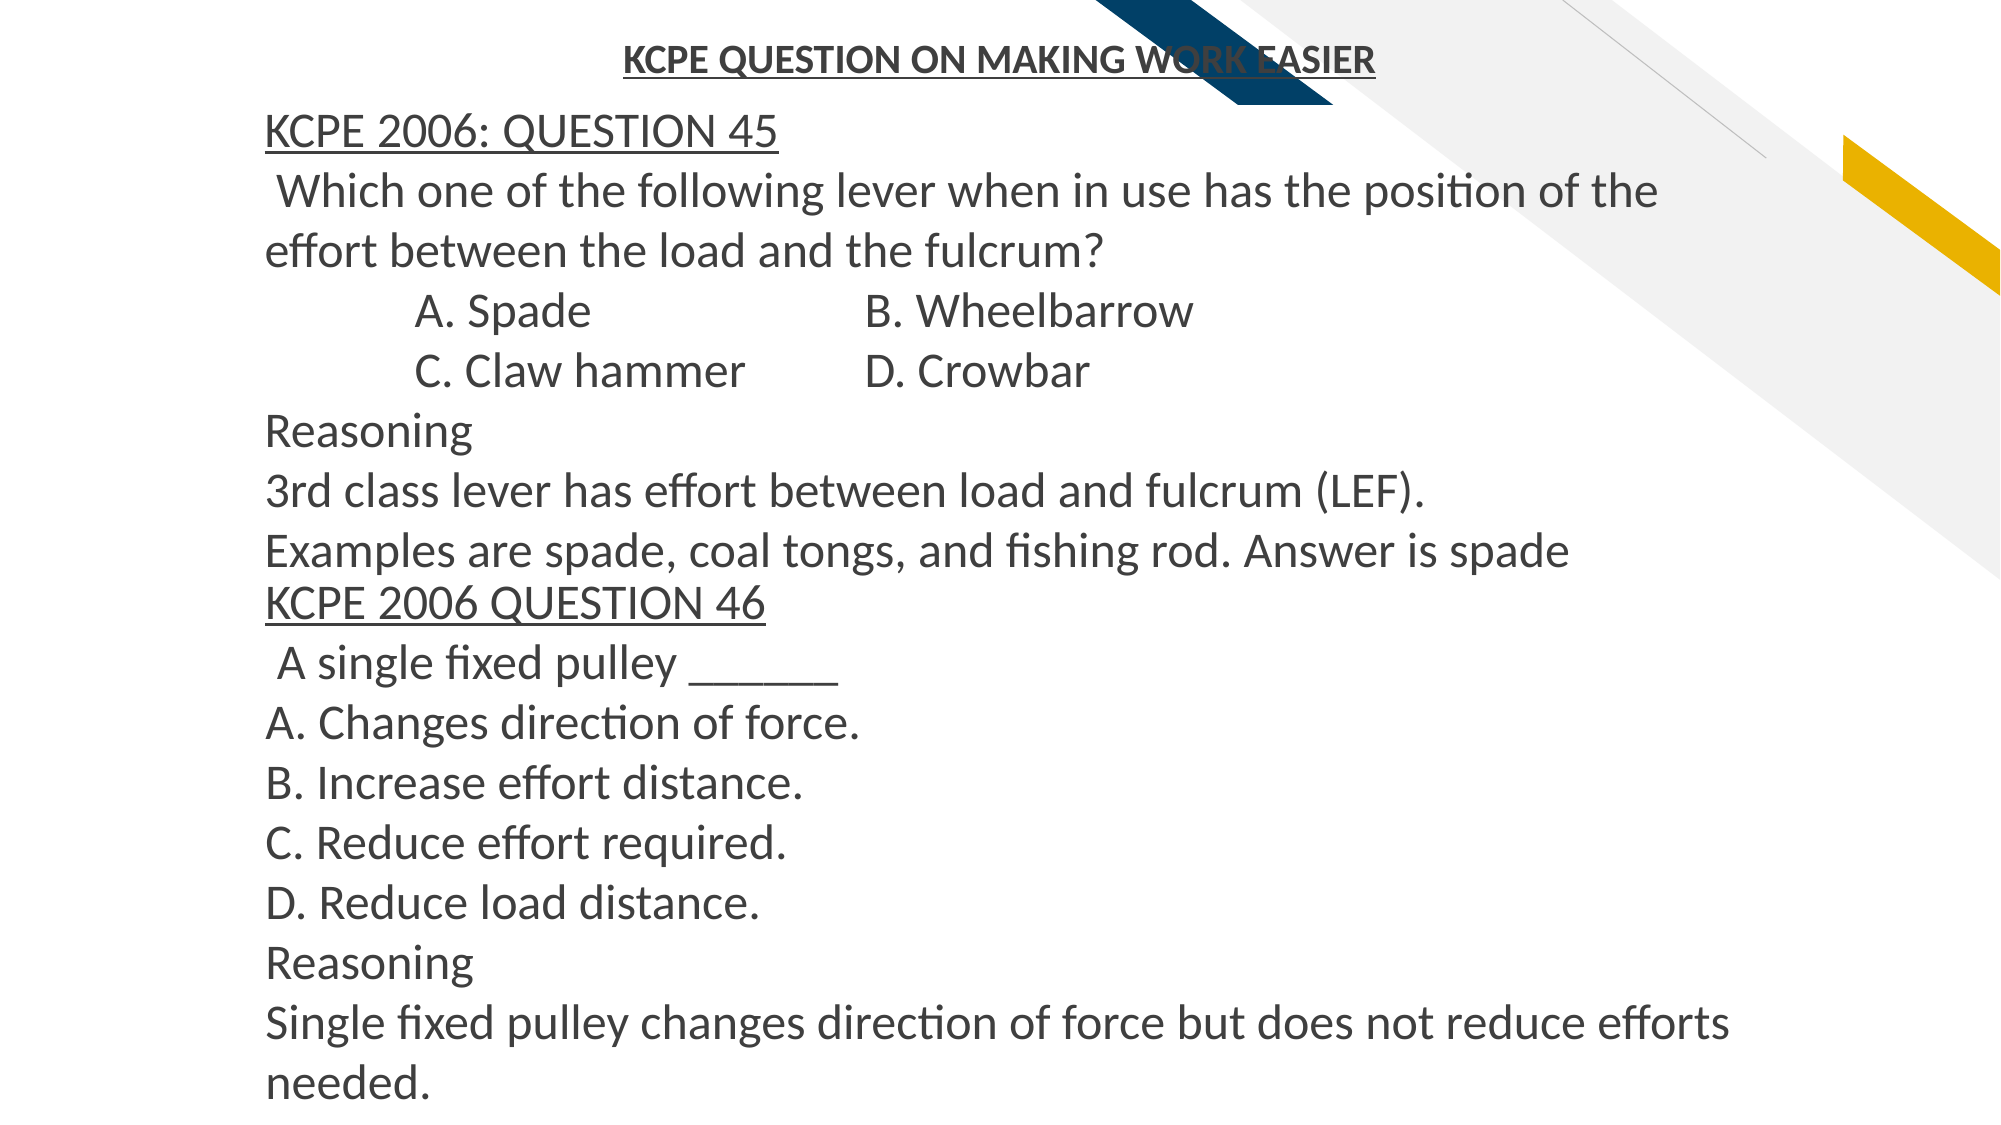

KCPE QUESTION ON MAKING WORK EASIER

KCPE 2006: QUESTION 45
 Which one of the following lever when in use has the position of the effort between the load and the fulcrum?
	A. Spade 		B. Wheelbarrow
	C. Claw hammer 	D. Crowbar
Reasoning
3rd class lever has effort between load and fulcrum (LEF).
Examples are spade, coal tongs, and fishing rod. Answer is spade
KCPE 2006 QUESTION 46
 A single fixed pulley ______
A. Changes direction of force.
B. Increase effort distance.
C. Reduce effort required.
D. Reduce load distance.
Reasoning
Single fixed pulley changes direction of force but does not reduce efforts needed.